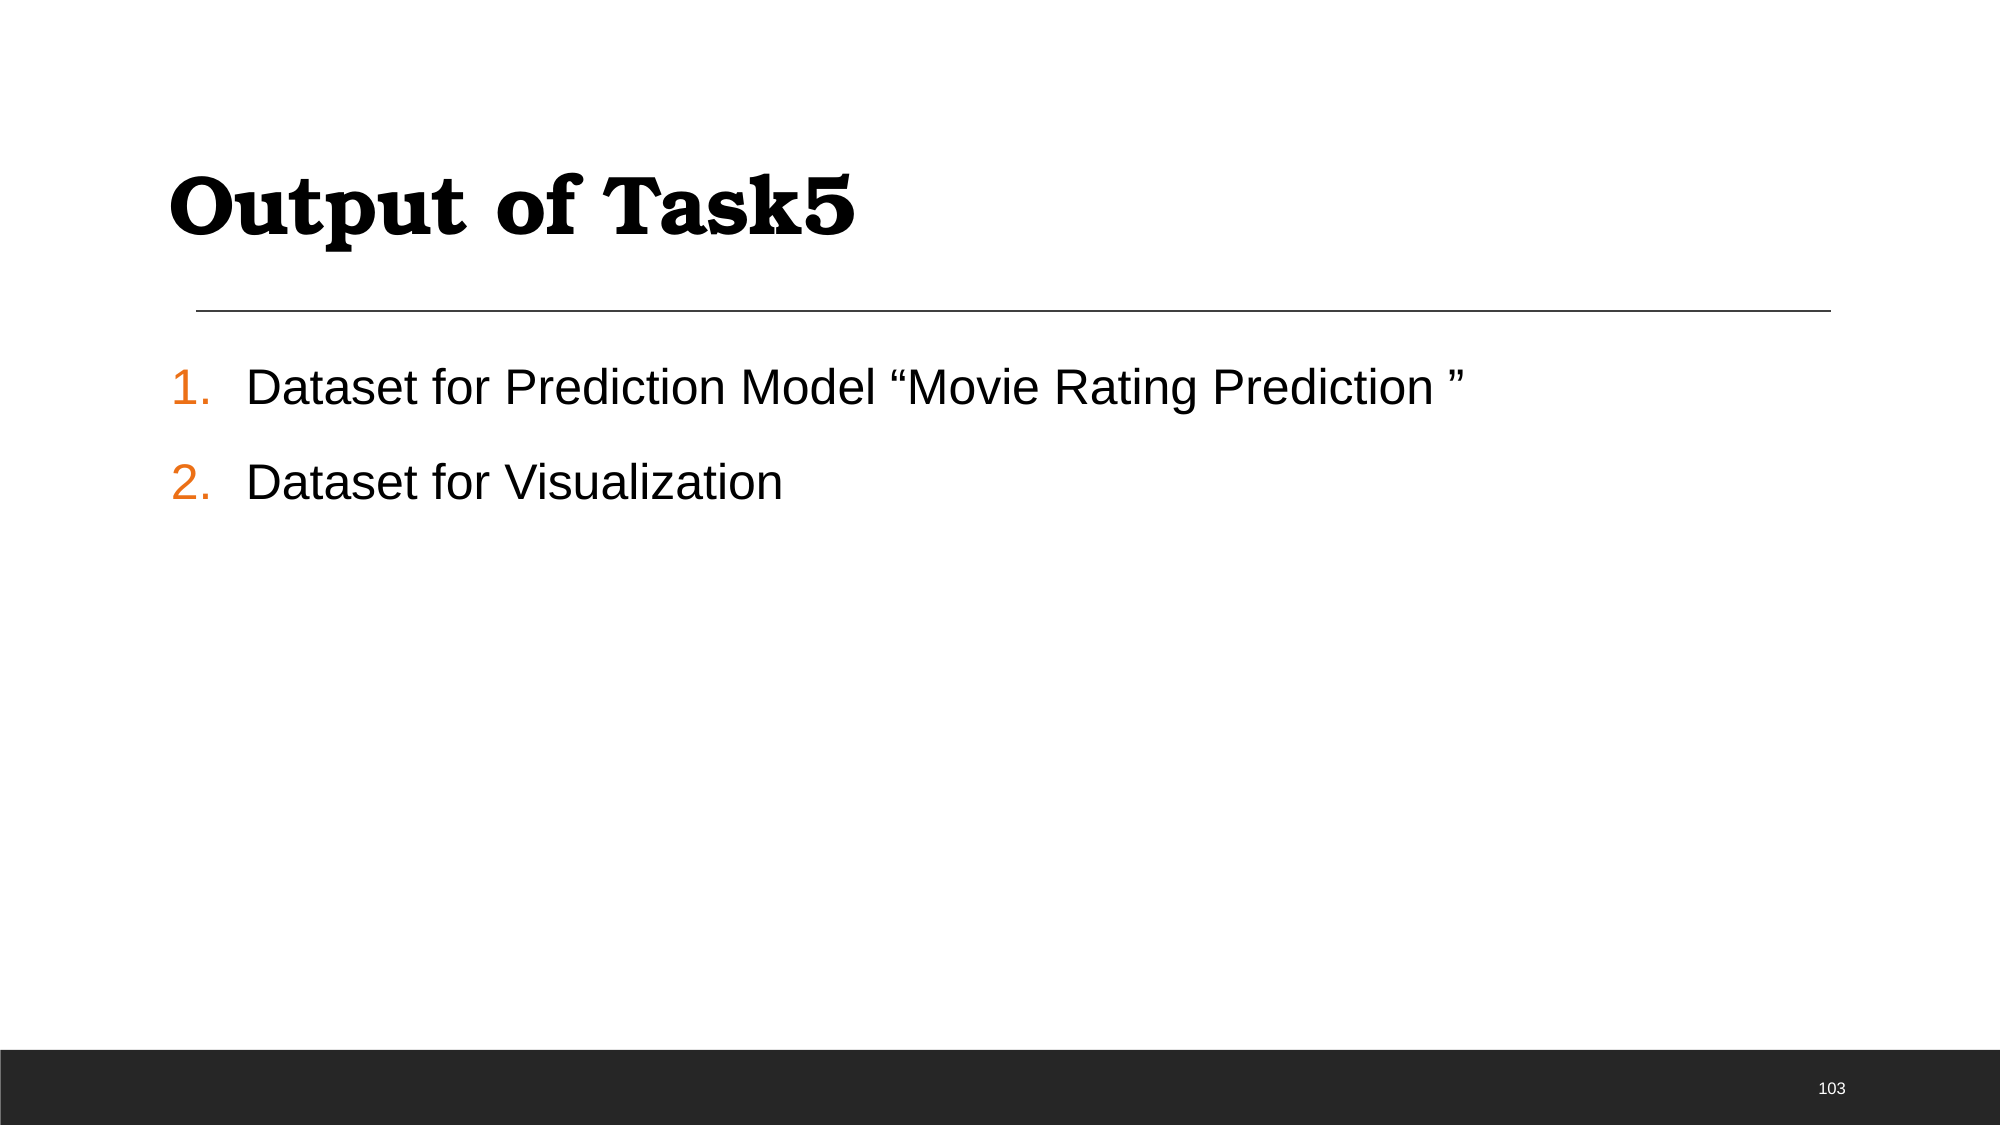

Output of Task5
Dataset for Prediction Model “Movie Rating Prediction ”
Dataset for Visualization

103